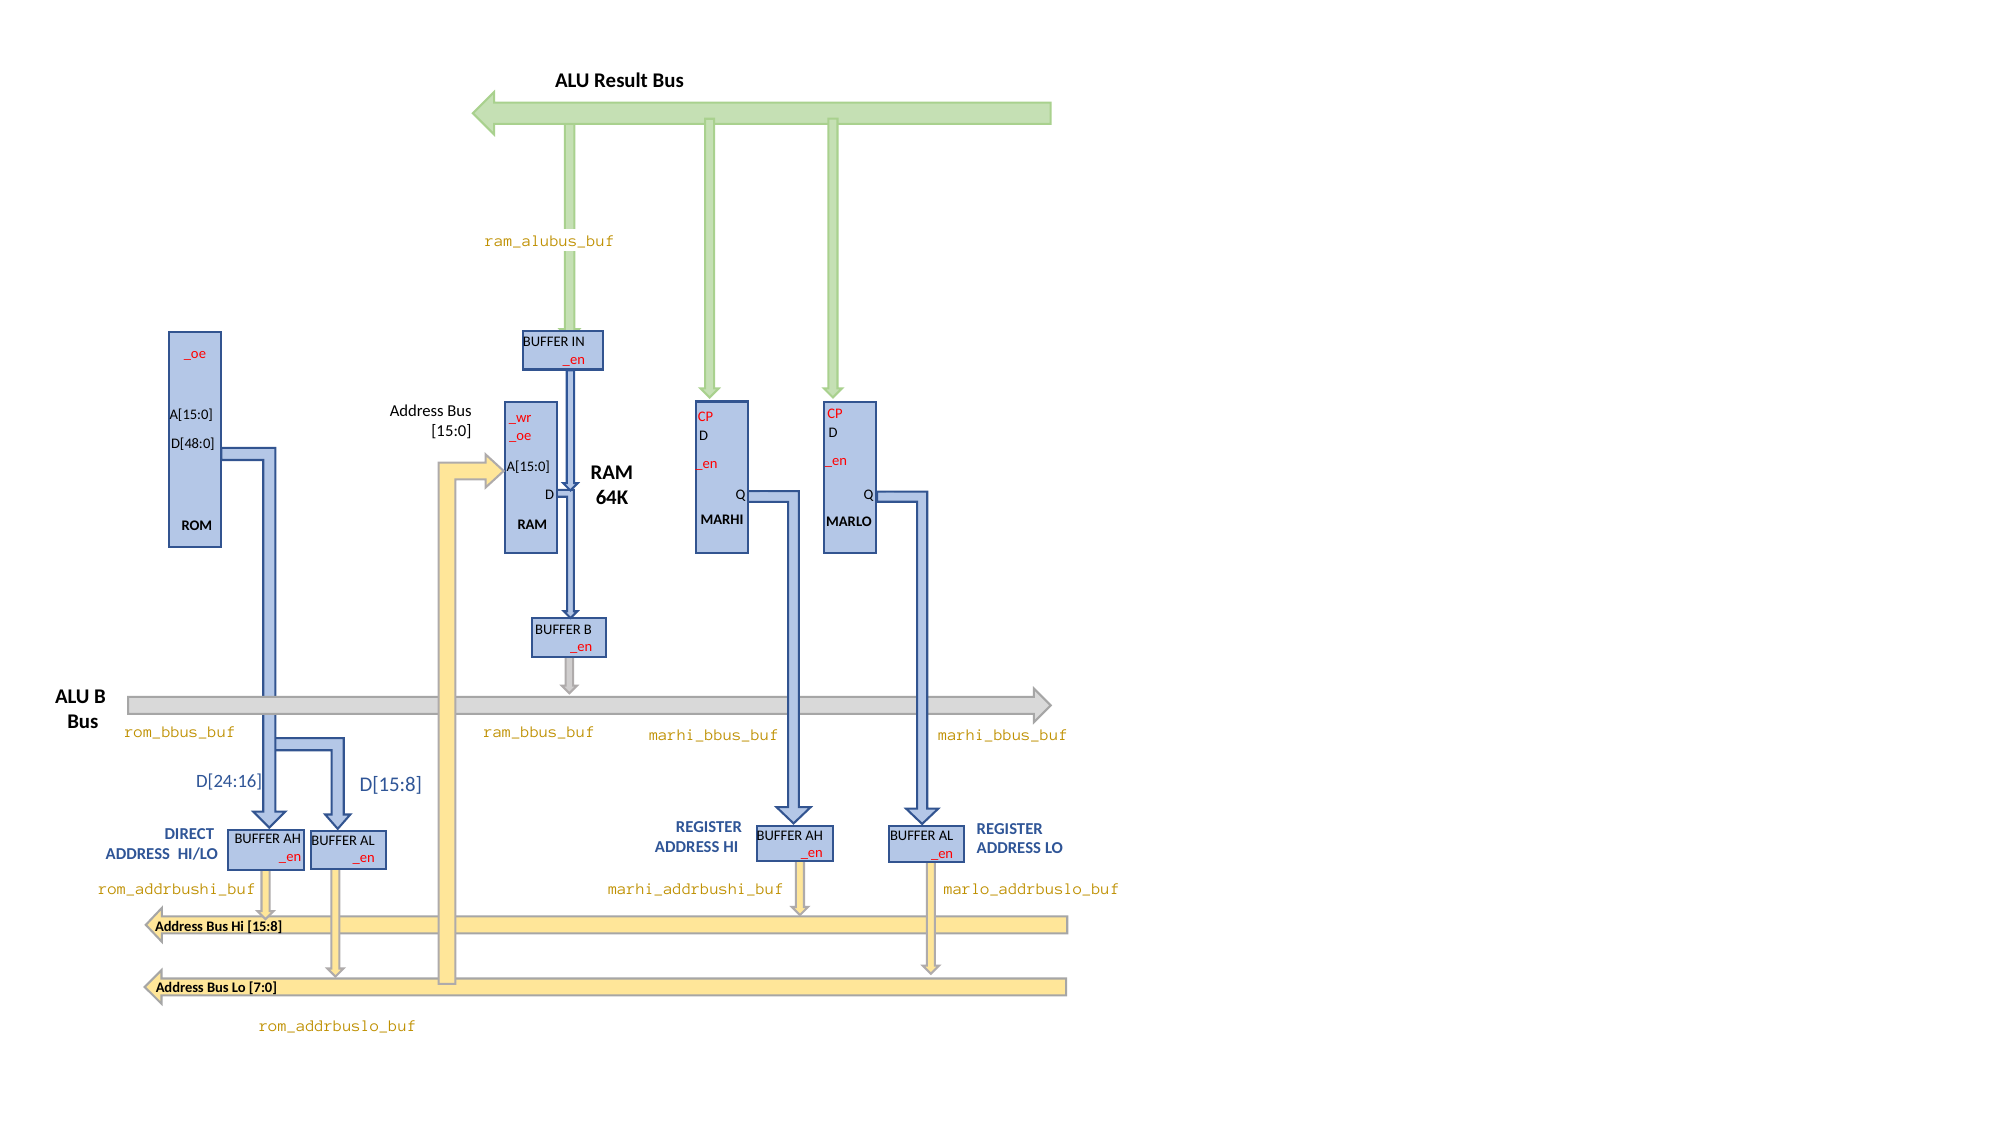

ALU Result Bus

ram_alubus_buf

BUFFER IN
_en

_oe
A[15:0]
D[48:0]
ROM

Address Bus [15:0]

CP
D
_en
CP
D
_en
_wr
_oe

A[15:0]
RAM
64K
Q
D
Q

MARHI
MARLO
RAM

BUFFER B
_en

ALU B
Bus

rom_bbus_buf
ram_bbus_buf
marhi_bbus_buf
marhi_bbus_buf

D[24:16]
D[15:8]
REGISTER ADDRESS HI
DIRECT
ADDRESS  HI/LO
REGISTER ADDRESS LO
BUFFER AH
_en

BUFFER AL
_en

BUFFER AH
_en

BUFFER AL
_en

marlo_addrbuslo_buf
rom_addrbushi_buf
marhi_addrbushi_buf

Address Bus Hi [15:8]
Address Bus Lo [7:0]
rom_addrbuslo_buf